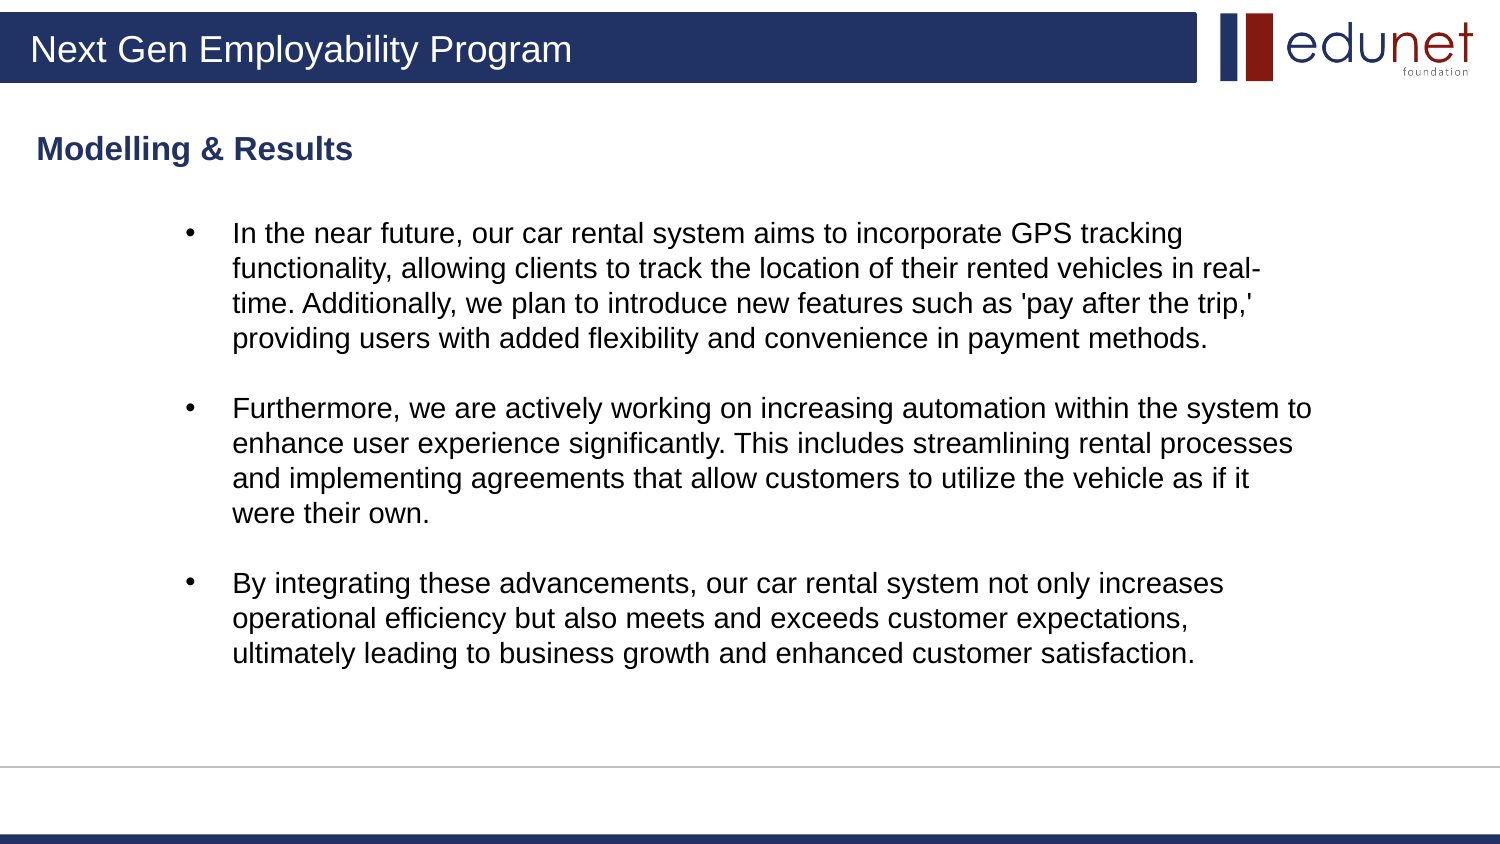

Modelling & Results
In the near future, our car rental system aims to incorporate GPS tracking functionality, allowing clients to track the location of their rented vehicles in real-time. Additionally, we plan to introduce new features such as 'pay after the trip,' providing users with added flexibility and convenience in payment methods.

Furthermore, we are actively working on increasing automation within the system to enhance user experience significantly. This includes streamlining rental processes and implementing agreements that allow customers to utilize the vehicle as if it were their own.

By integrating these advancements, our car rental system not only increases operational efficiency but also meets and exceeds customer expectations, ultimately leading to business growth and enhanced customer satisfaction.